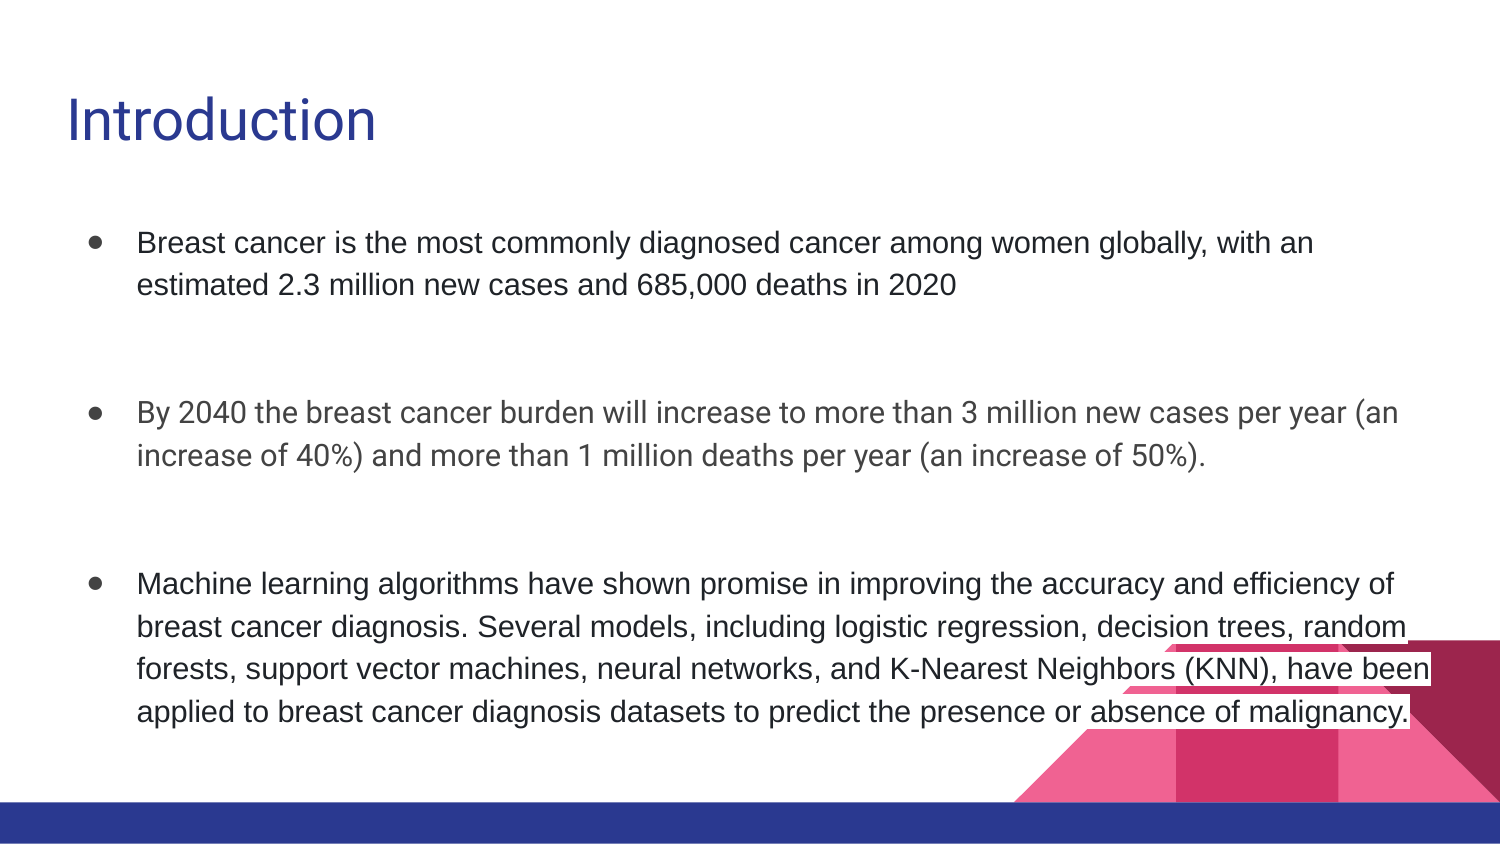

# Introduction
Breast cancer is the most commonly diagnosed cancer among women globally, with an estimated 2.3 million new cases and 685,000 deaths in 2020

By 2040 the breast cancer burden will increase to more than 3 million new cases per year (an increase of 40%) and more than 1 million deaths per year (an increase of 50%).

Machine learning algorithms have shown promise in improving the accuracy and efficiency of breast cancer diagnosis. Several models, including logistic regression, decision trees, random forests, support vector machines, neural networks, and K-Nearest Neighbors (KNN), have been applied to breast cancer diagnosis datasets to predict the presence or absence of malignancy.